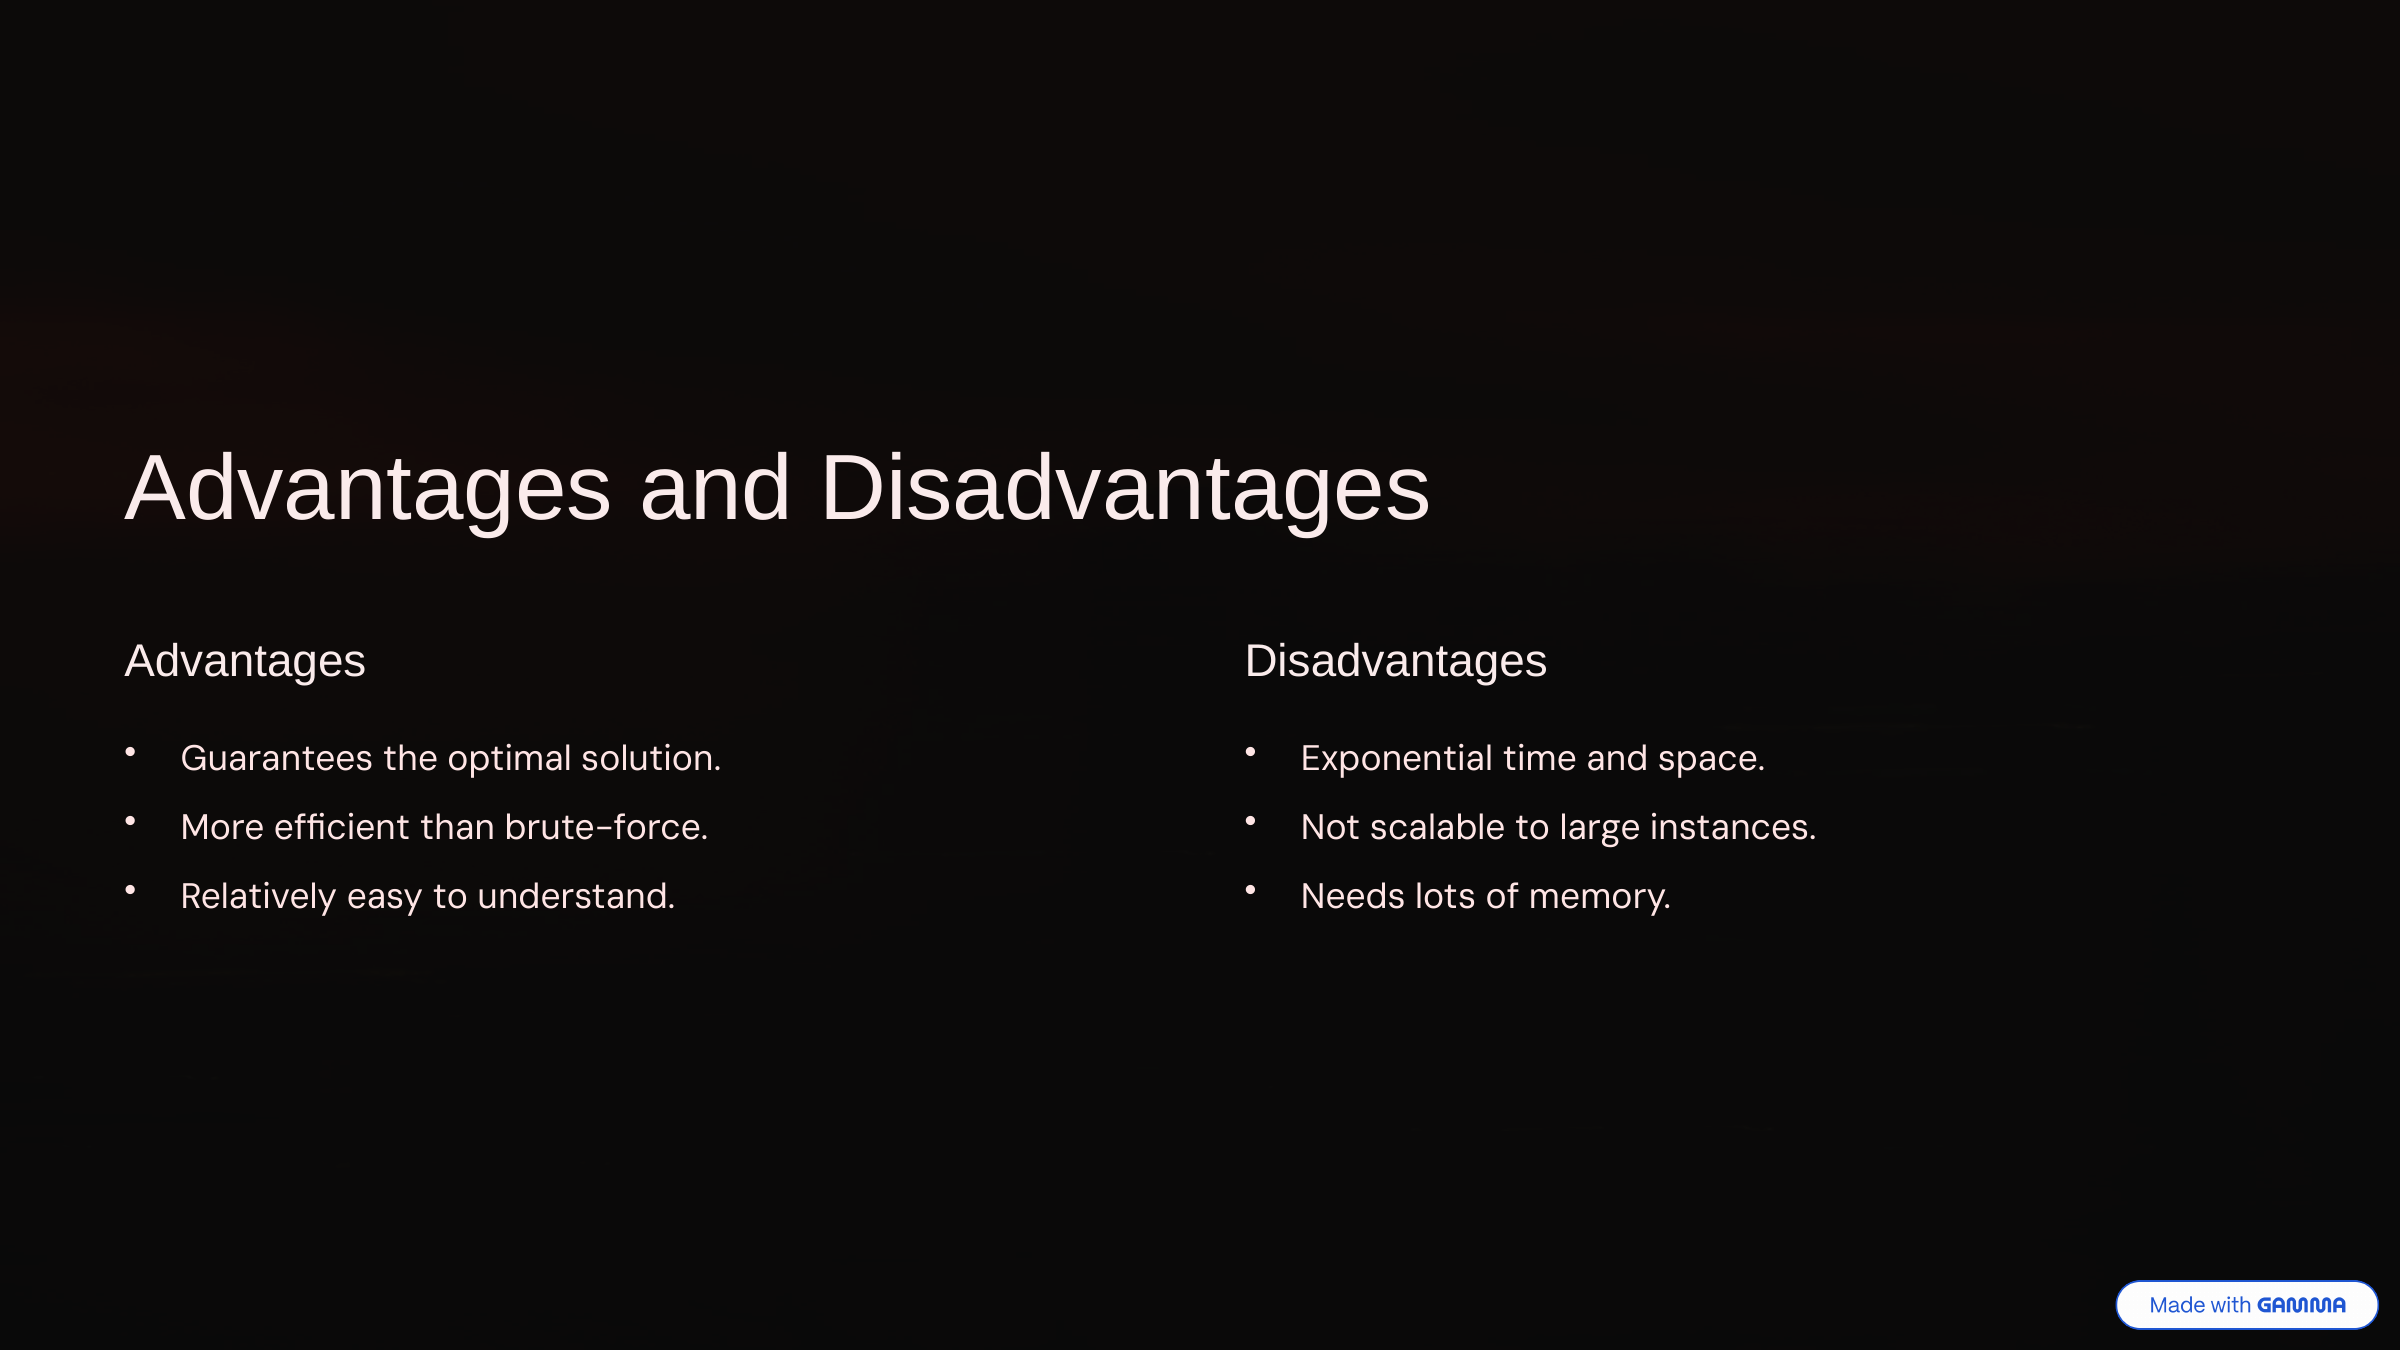

Advantages and Disadvantages
Advantages
Disadvantages
Guarantees the optimal solution.
Exponential time and space.
More efficient than brute-force.
Not scalable to large instances.
Relatively easy to understand.
Needs lots of memory.